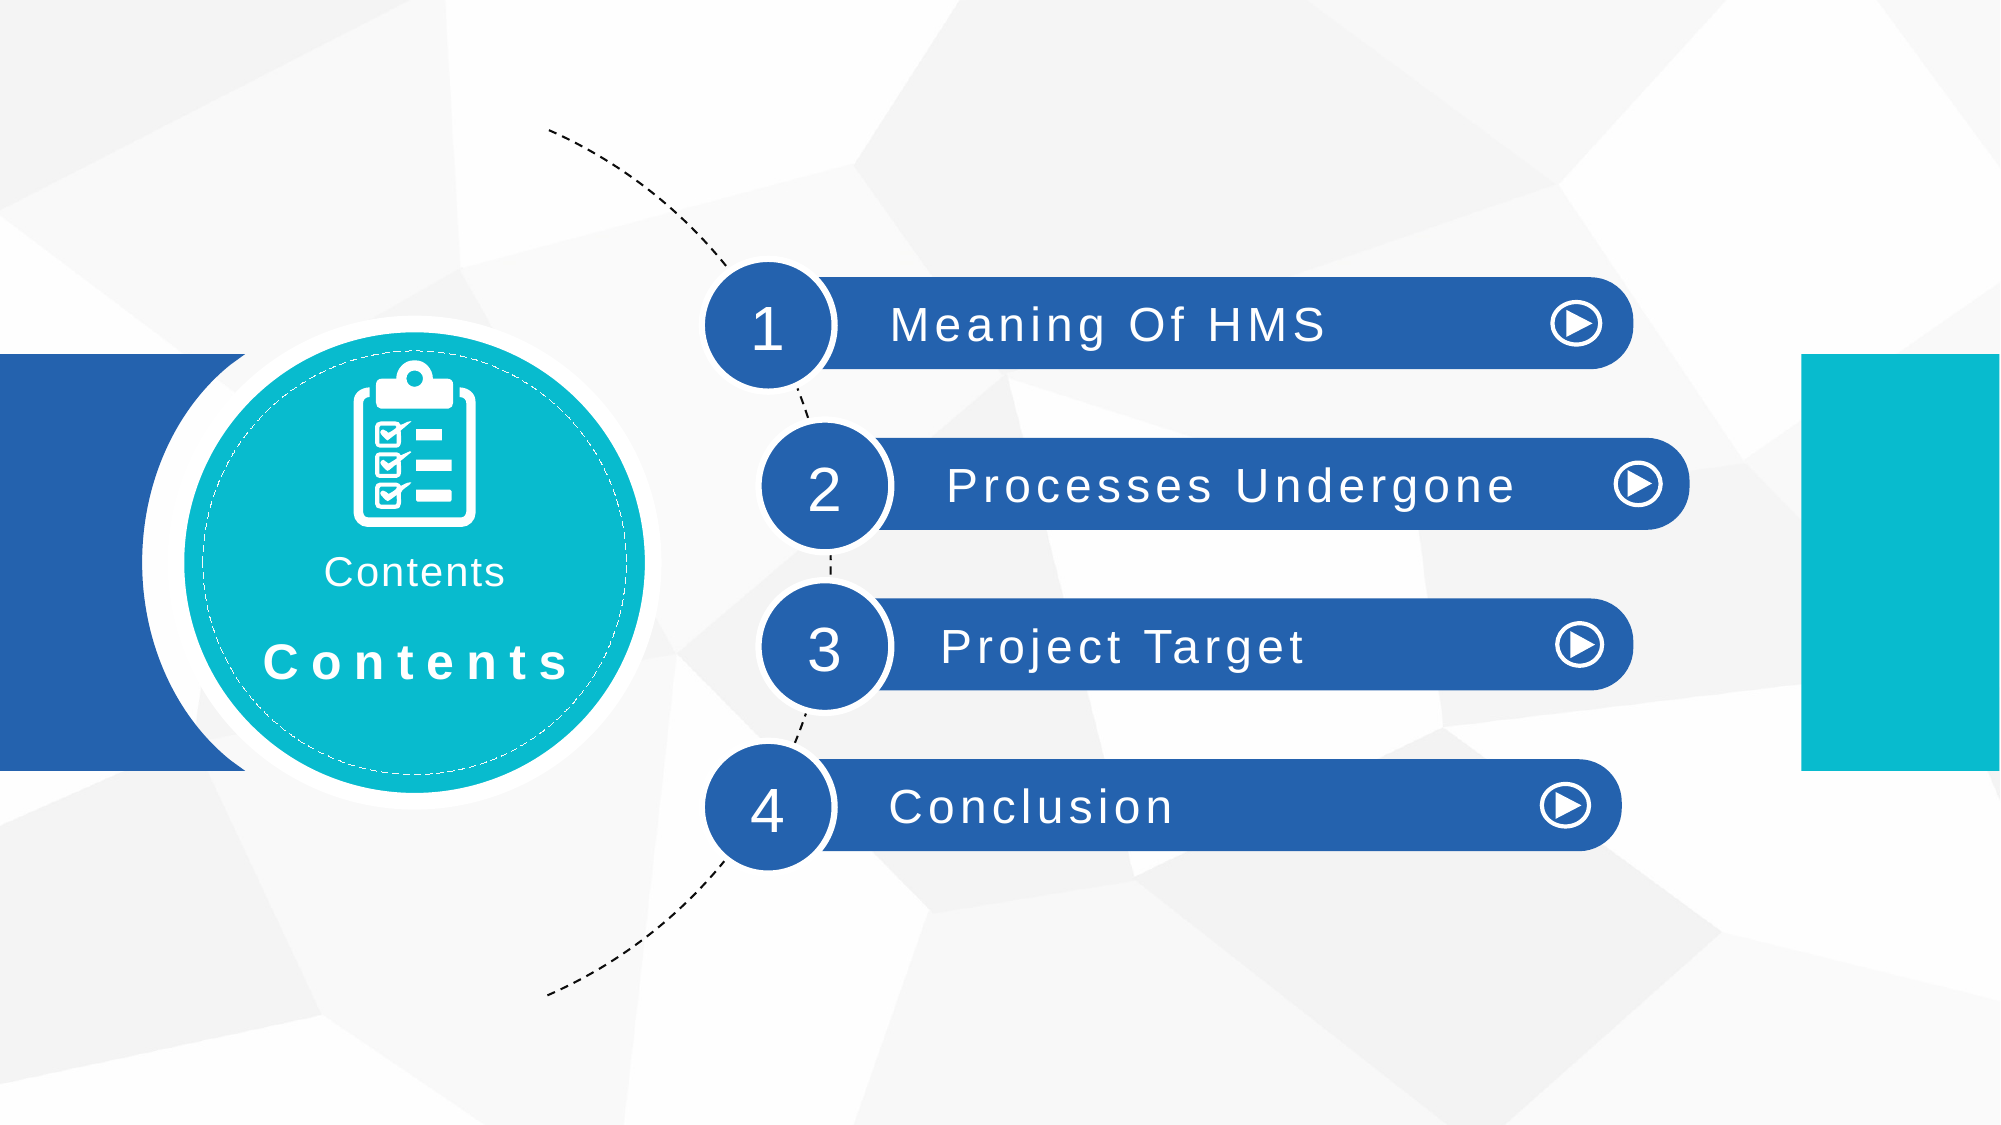

1

Meaning Of HMS

2

Processes Undergone

Contents
3

Project Target

Contents
4

Conclusion